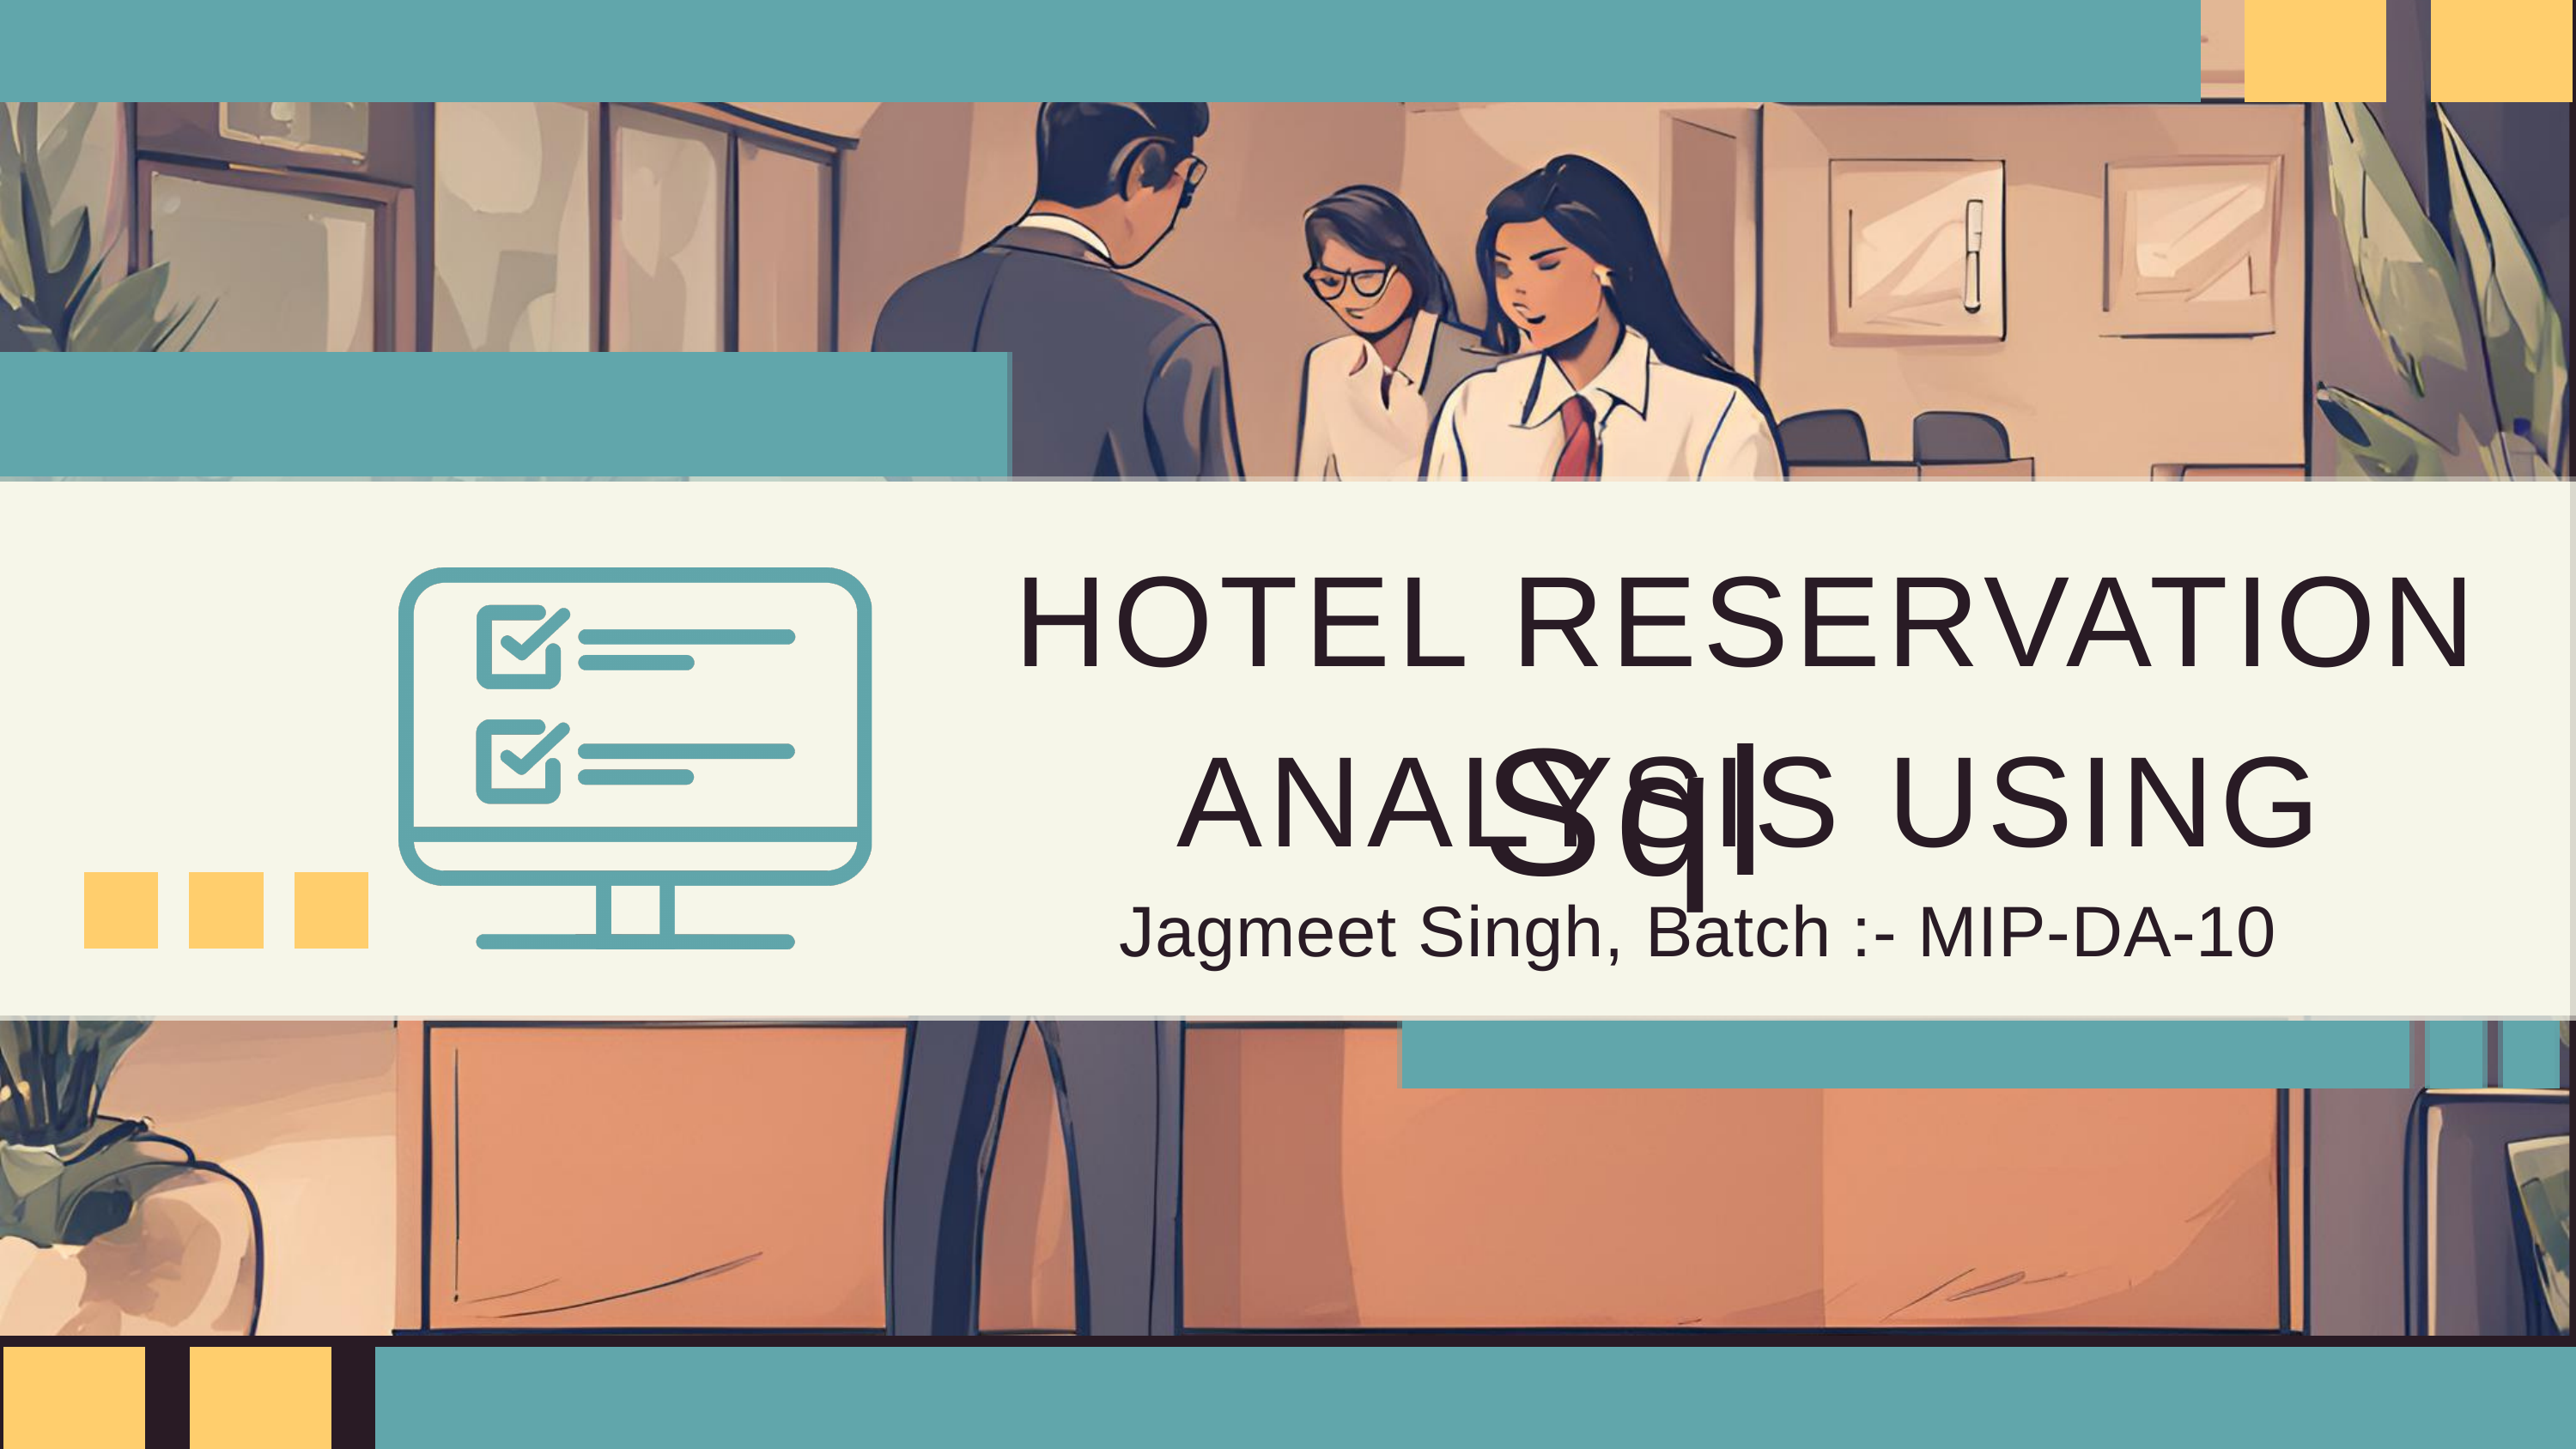

HOTEL RESERVATION ANALYSIS USING

Sql
Jagmeet Singh, Batch :- MIP-DA-10